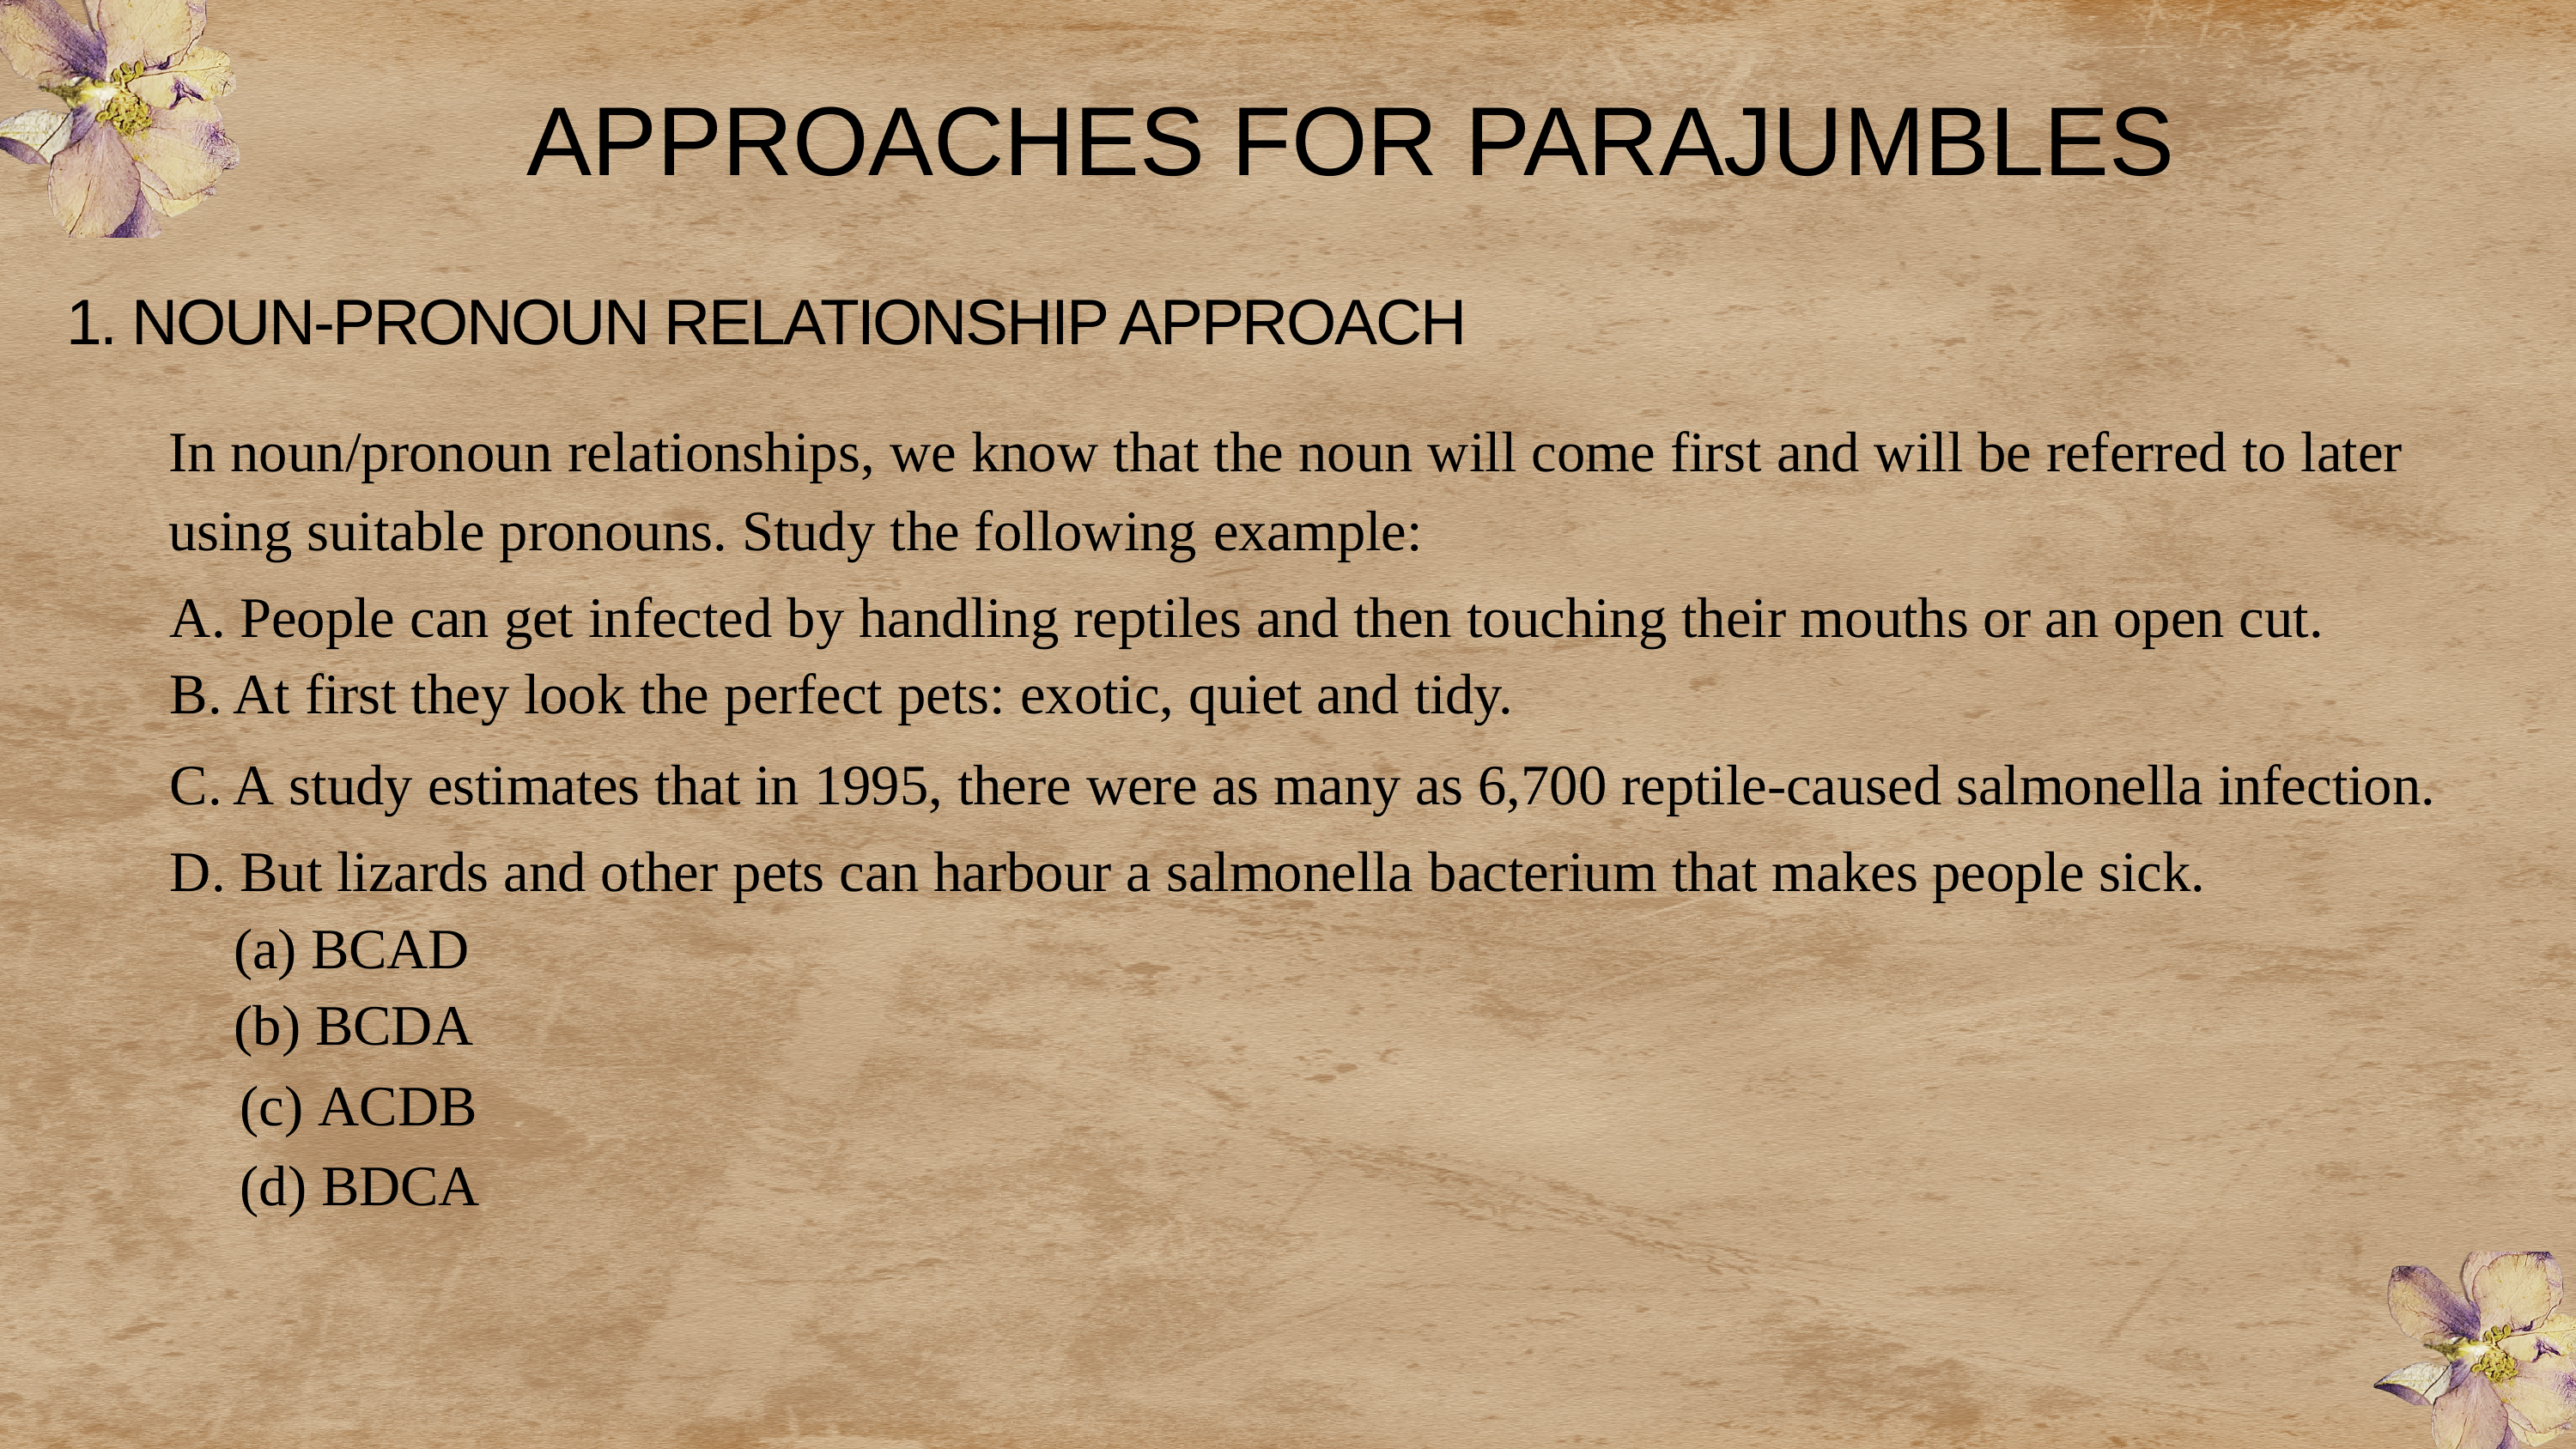

APPROACHES FOR PARAJUMBLES

1. NOUN-PRONOUN RELATIONSHIP APPROACH

In noun/pronoun relationships, we know that the noun will come first and will be referred to later using suitable pronouns. Study the following example:
     A. People can get infected by handling reptiles and then touching their mouths or an open cut.
     B. At first they look the perfect pets: exotic, quiet and tidy.
     C. A study estimates that in 1995, there were as many as 6,700 reptile-caused salmonella infection.
     D. But lizards and other pets can harbour a salmonella bacterium that makes people sick.
     (a) BCAD
     (b) BCDA
     (c) ACDB
     (d) BDCA